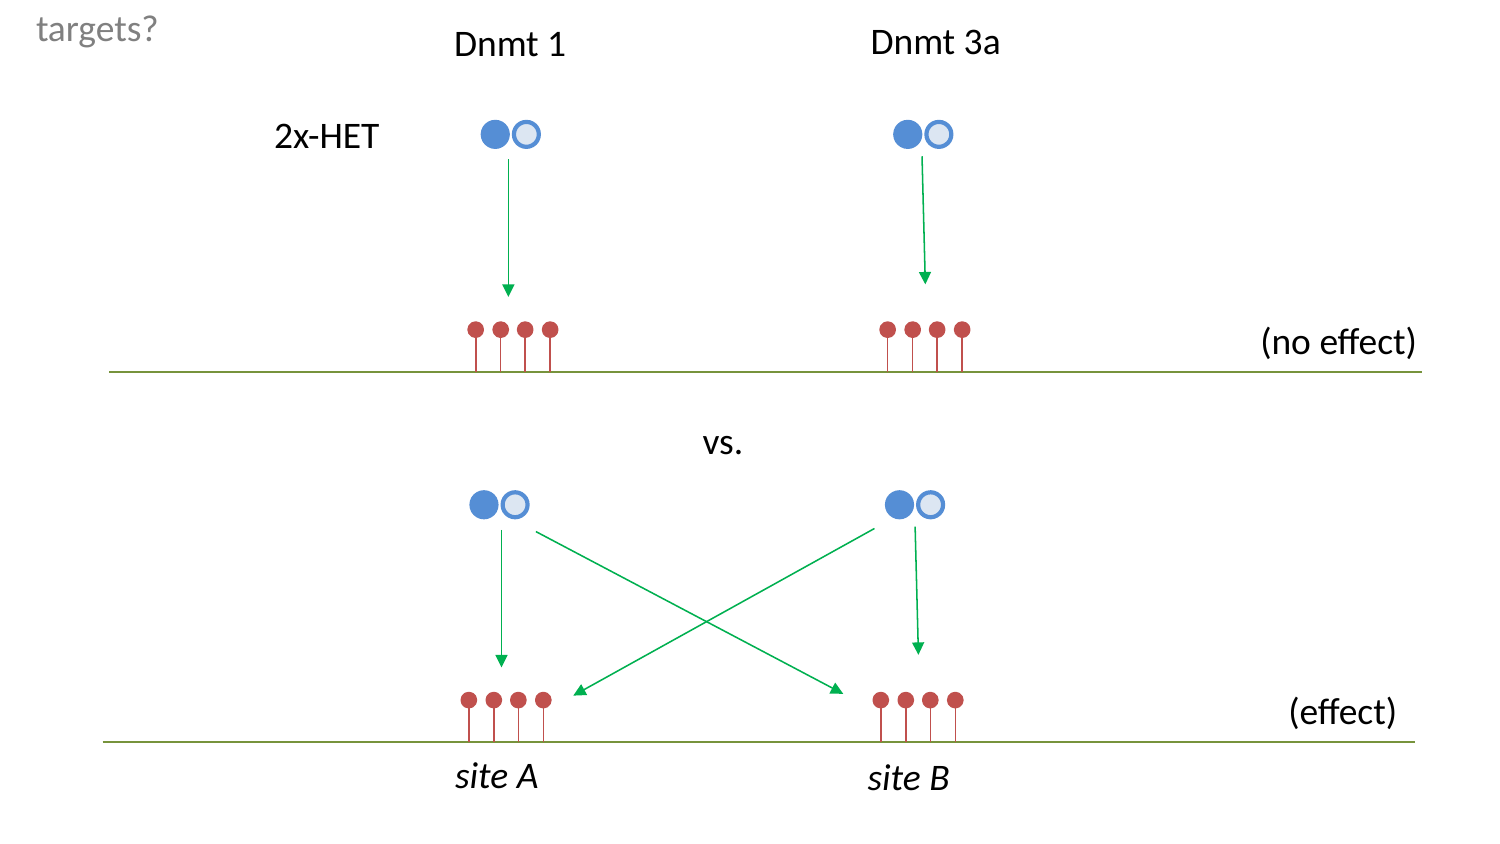

targets?
Dnmt 3a
Dnmt 1
2x-HET

(effect)

site A
site B

(no effect)

vs.